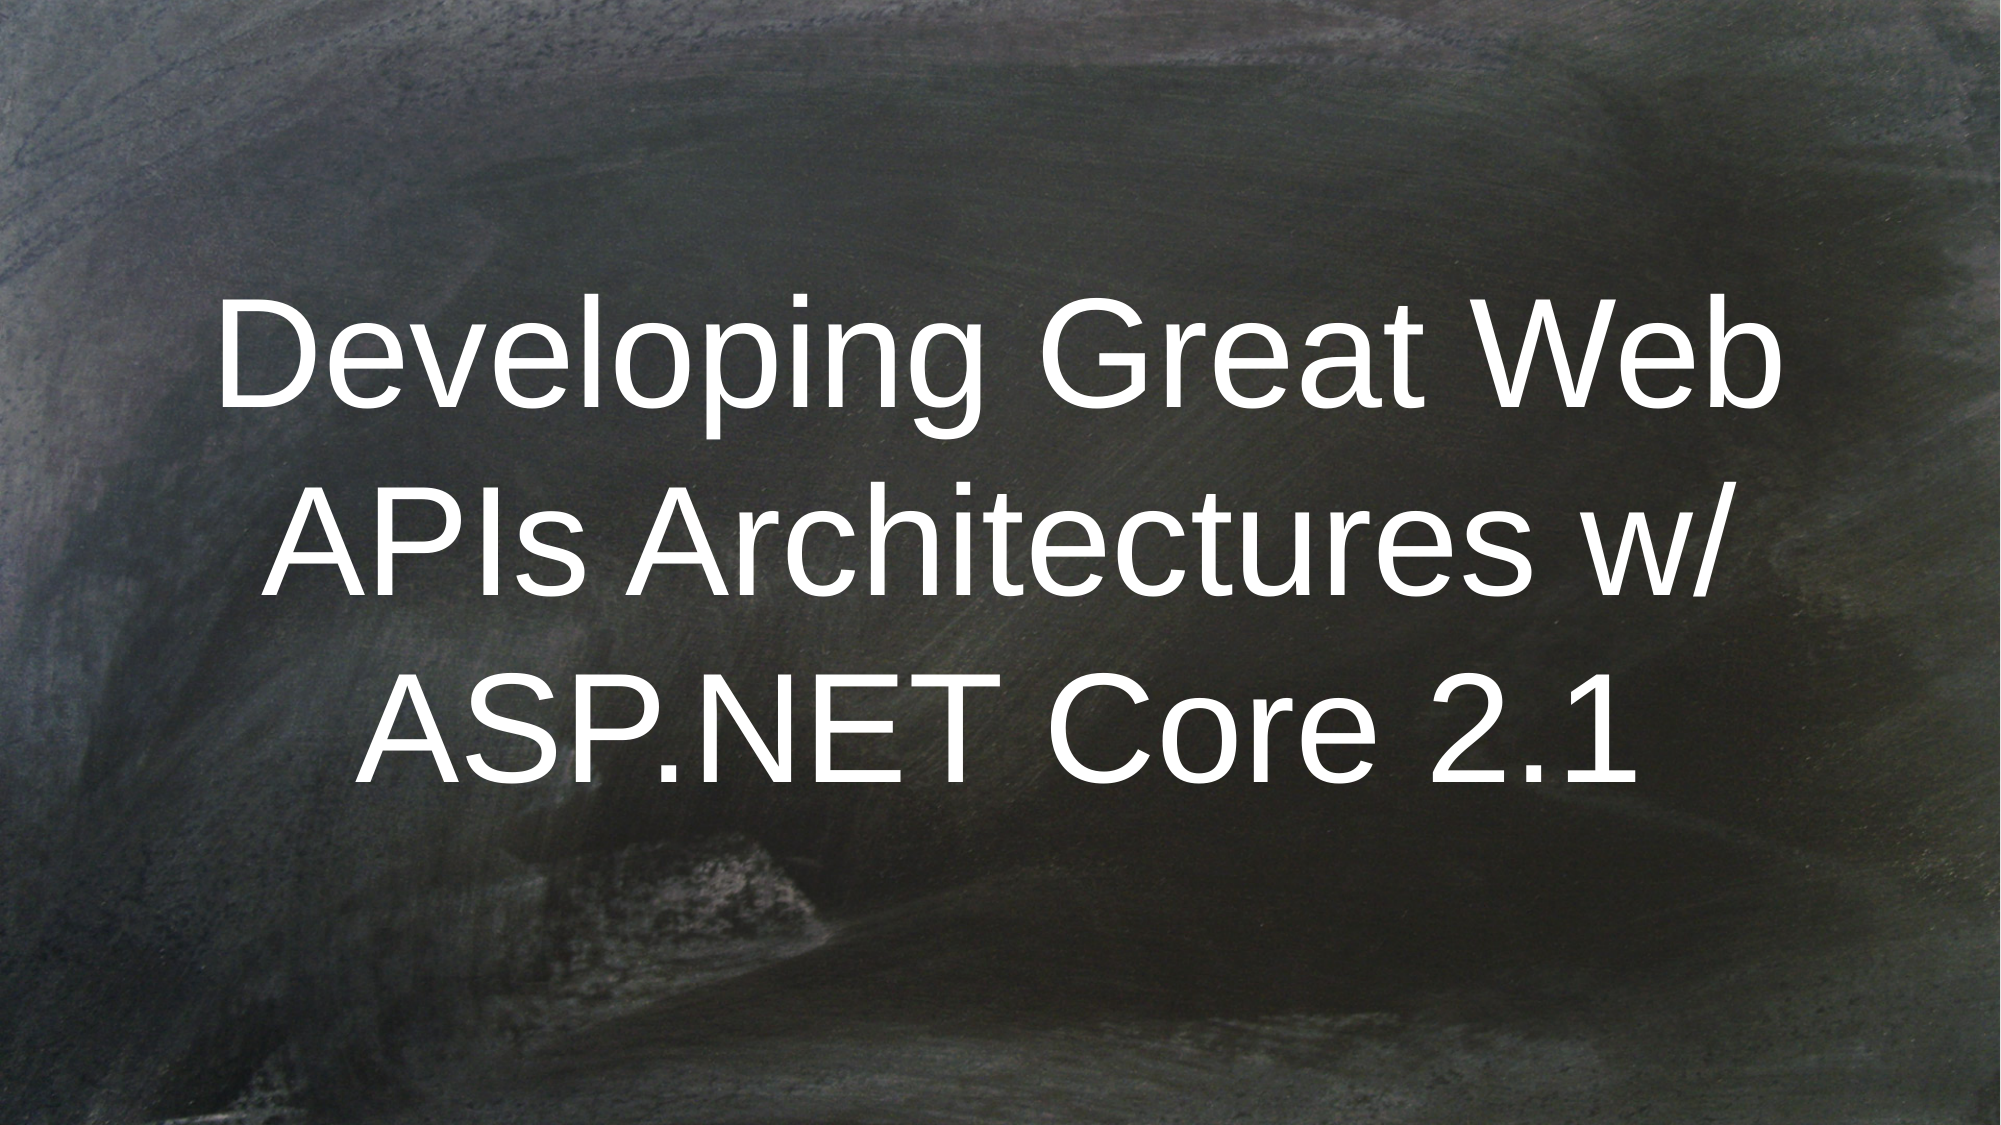

Developing Great Web APIs Architectures w/ ASP.NET Core 2.1